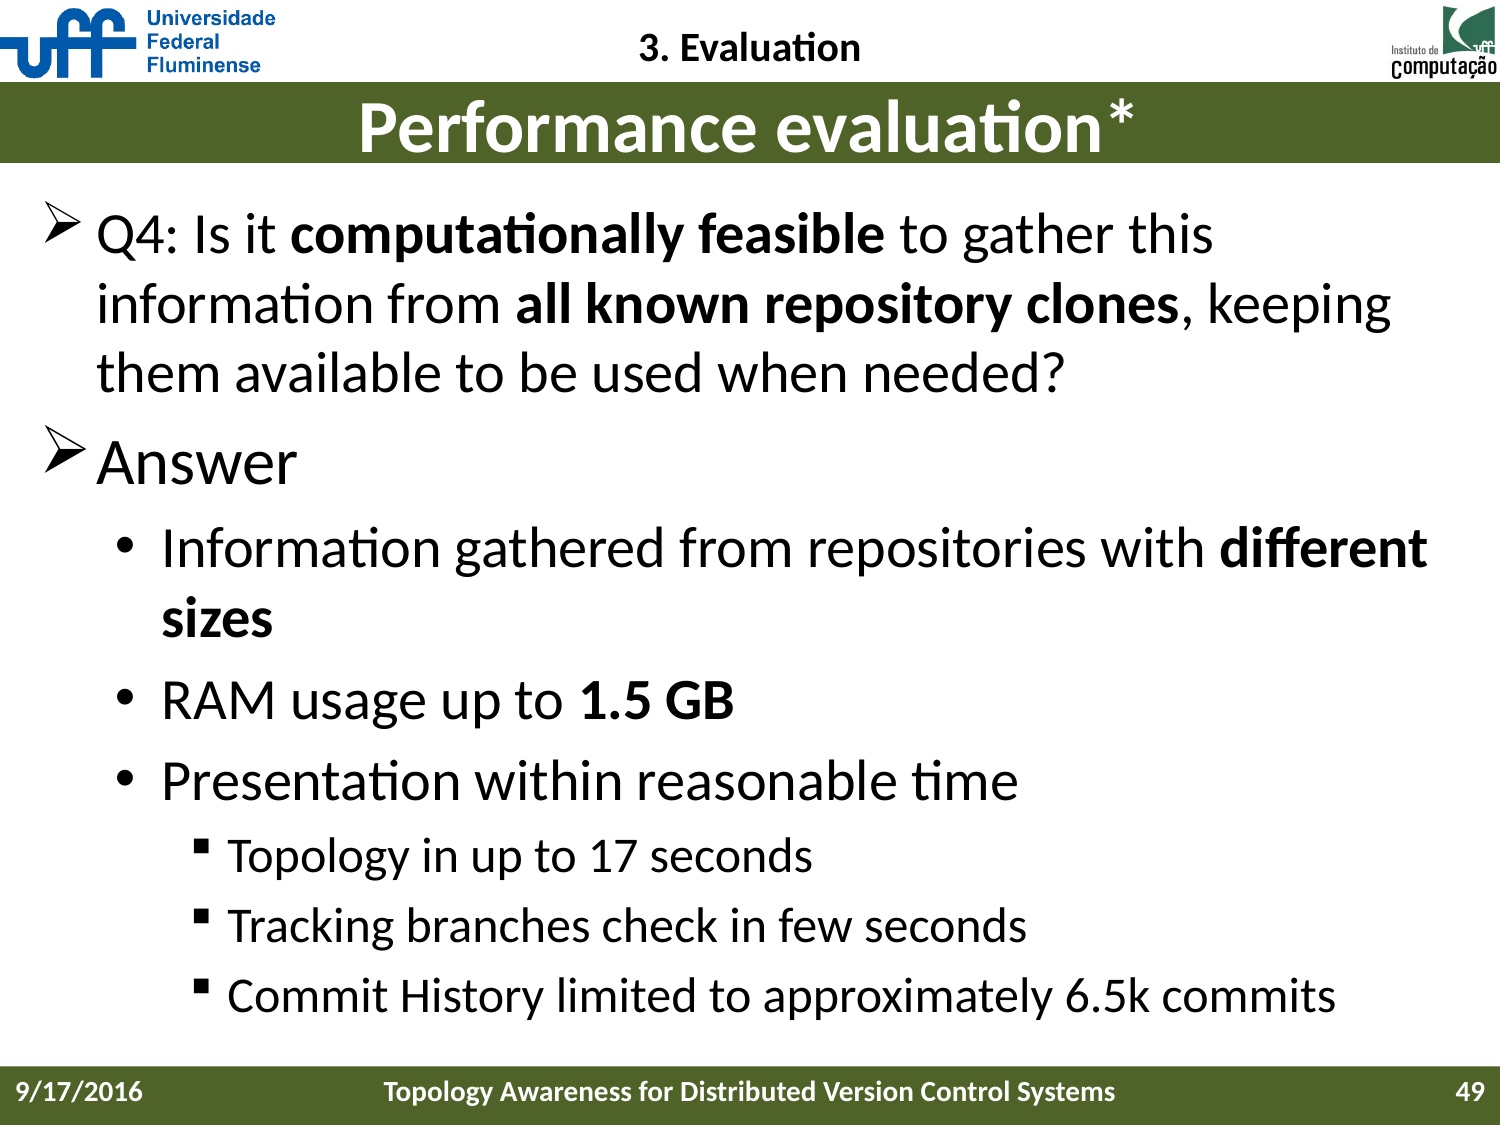

3. Evaluation
# Performance evaluation*
Q4: Is it computationally feasible to gather this information from all known repository clones, keeping them available to be used when needed?
Answer
Information gathered from repositories with different sizes
RAM usage up to 1.5 GB
Presentation within reasonable time
Topology in up to 17 seconds
Tracking branches check in few seconds
Commit History limited to approximately 6.5k commits

9/17/2016
Topology Awareness for Distributed Version Control Systems
49